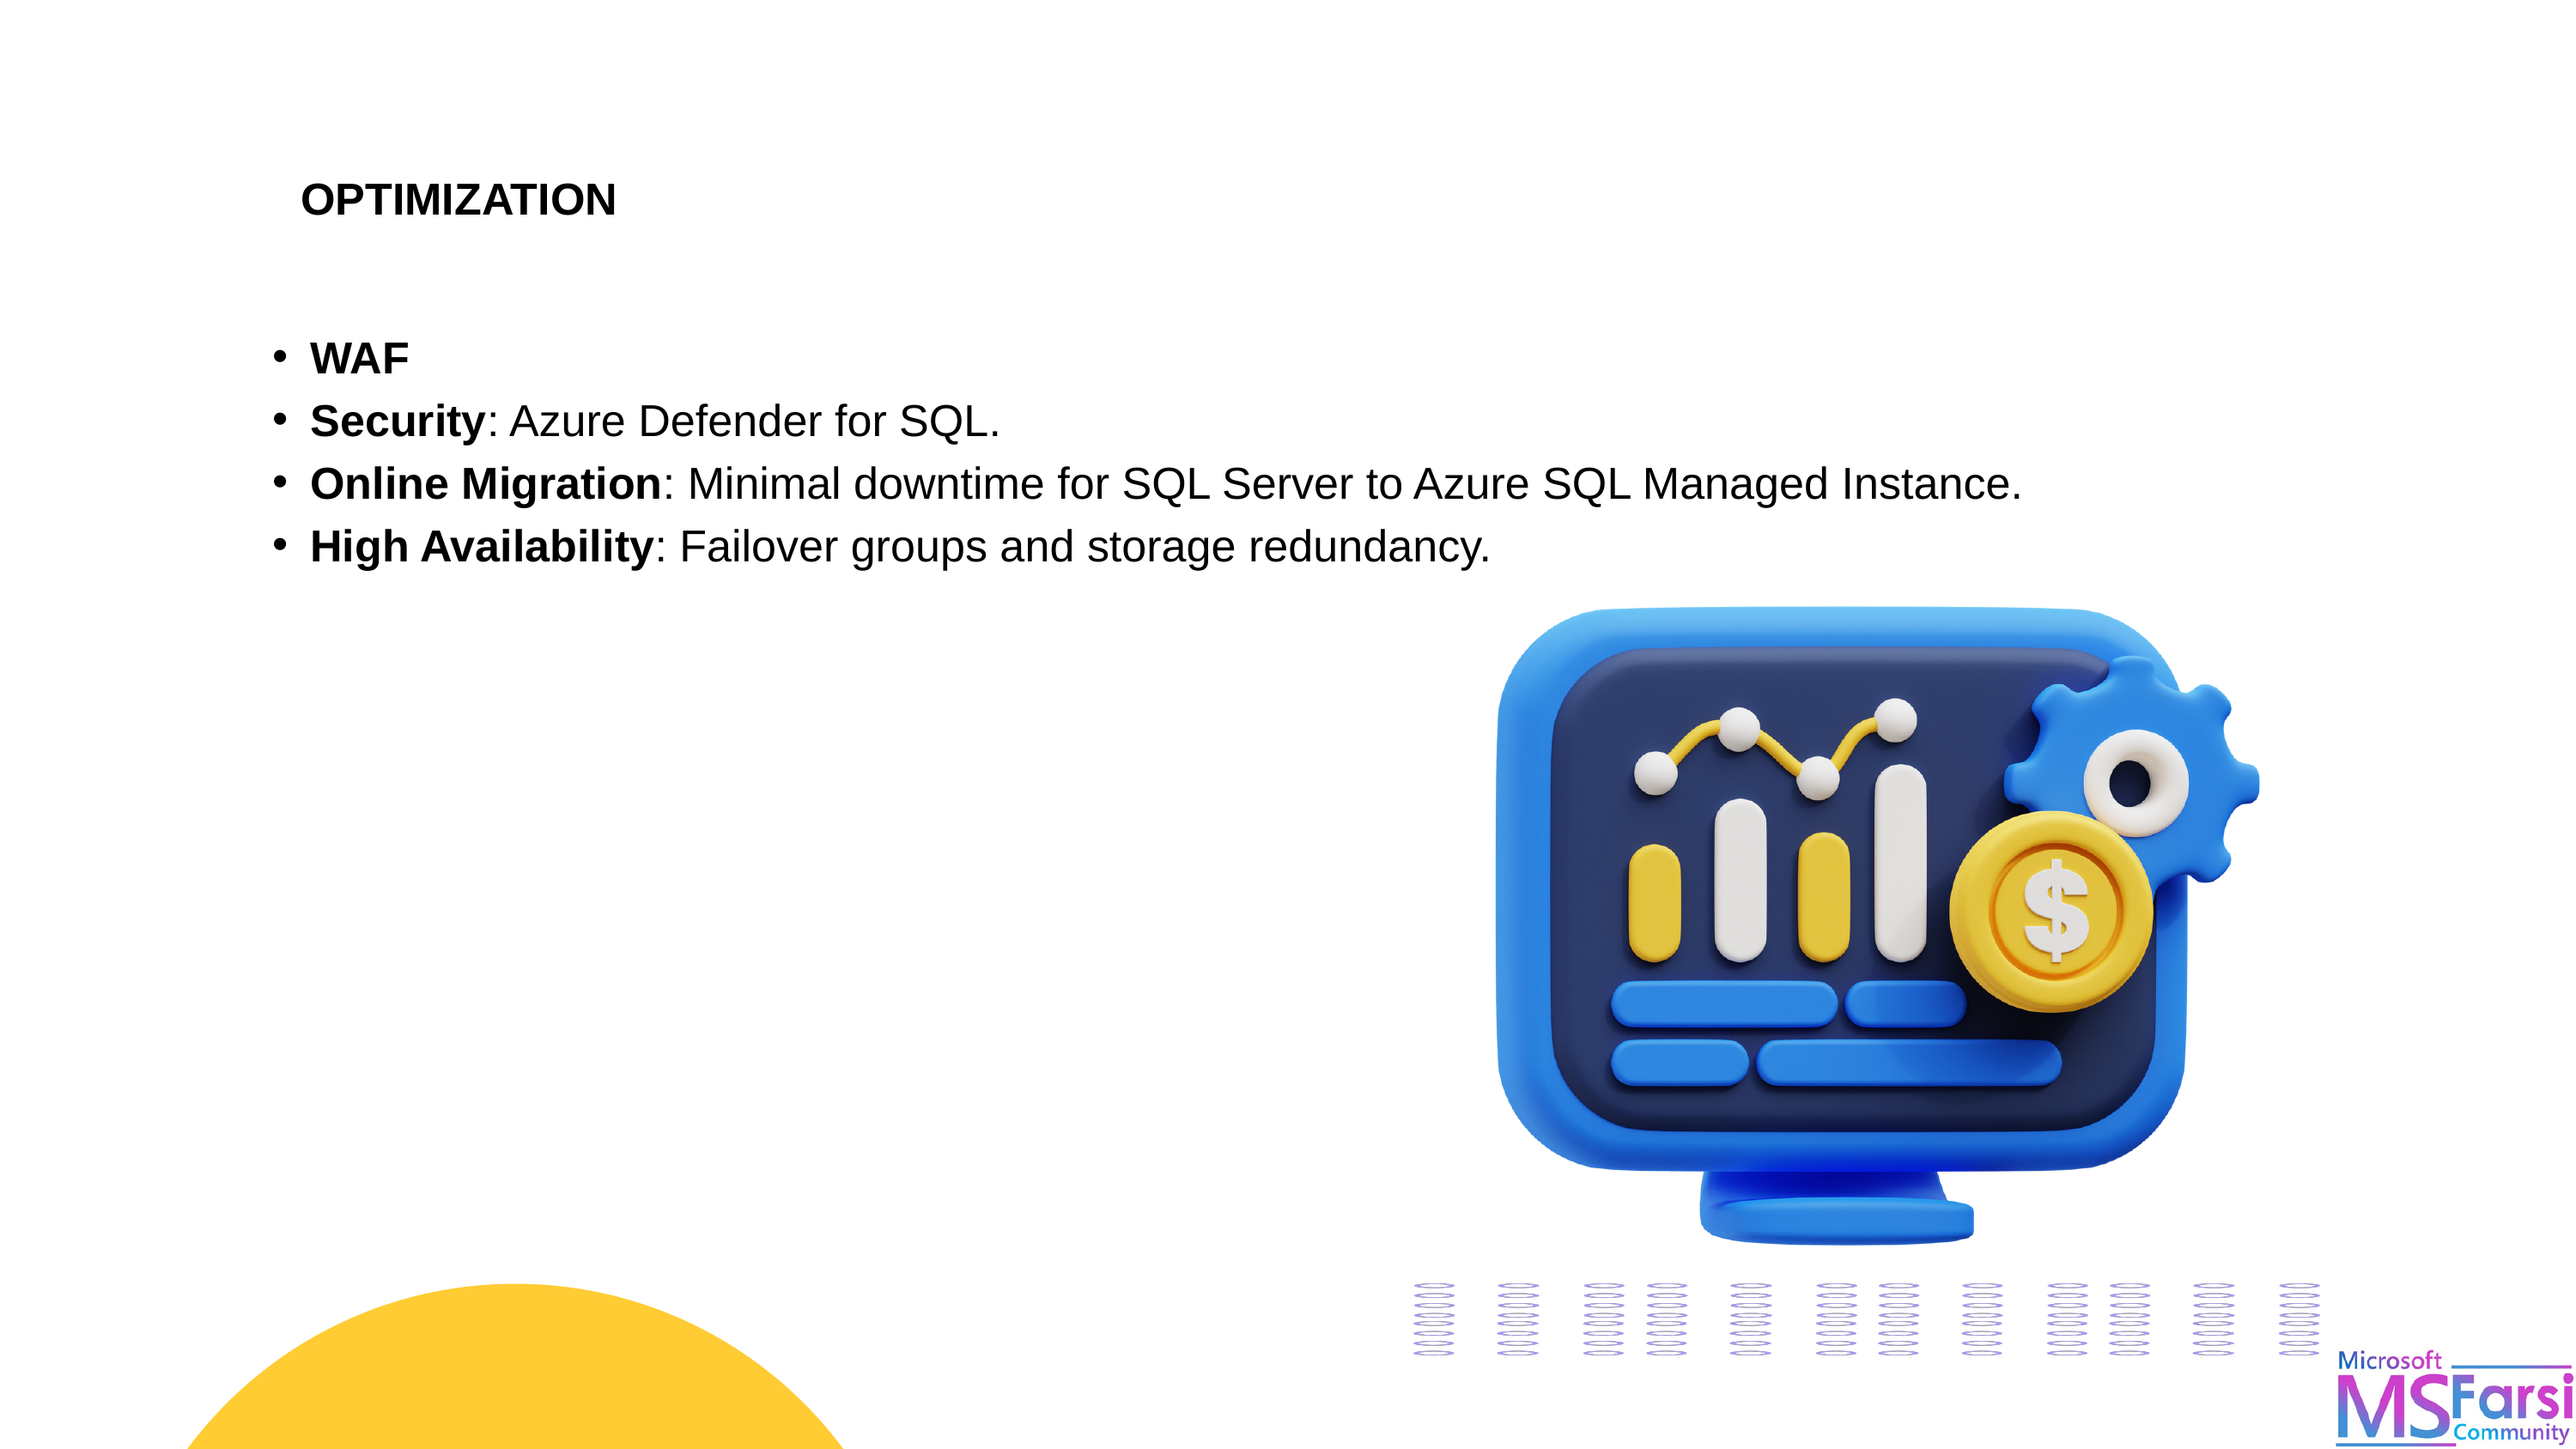

OPTIMIZATION
WAF
Security: Azure Defender for SQL.
Online Migration: Minimal downtime for SQL Server to Azure SQL Managed Instance.
High Availability: Failover groups and storage redundancy.